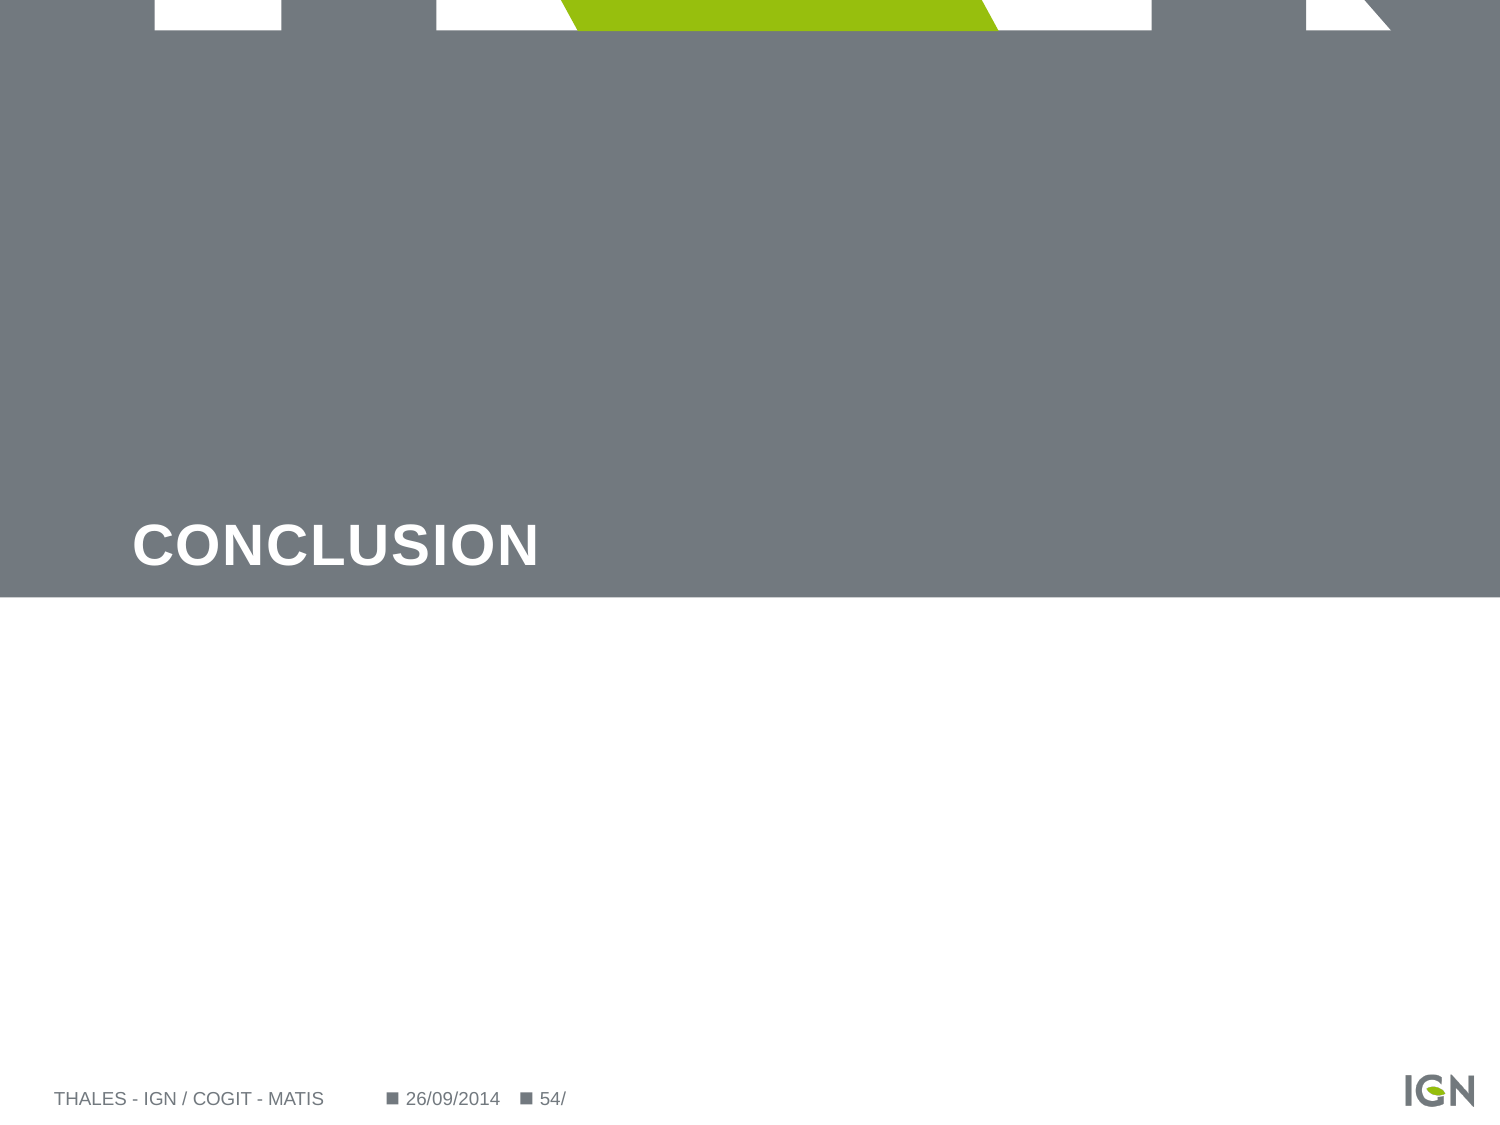

# Conclusion

Thales - IGN / COGIT - MATIS
26/09/2014
54/